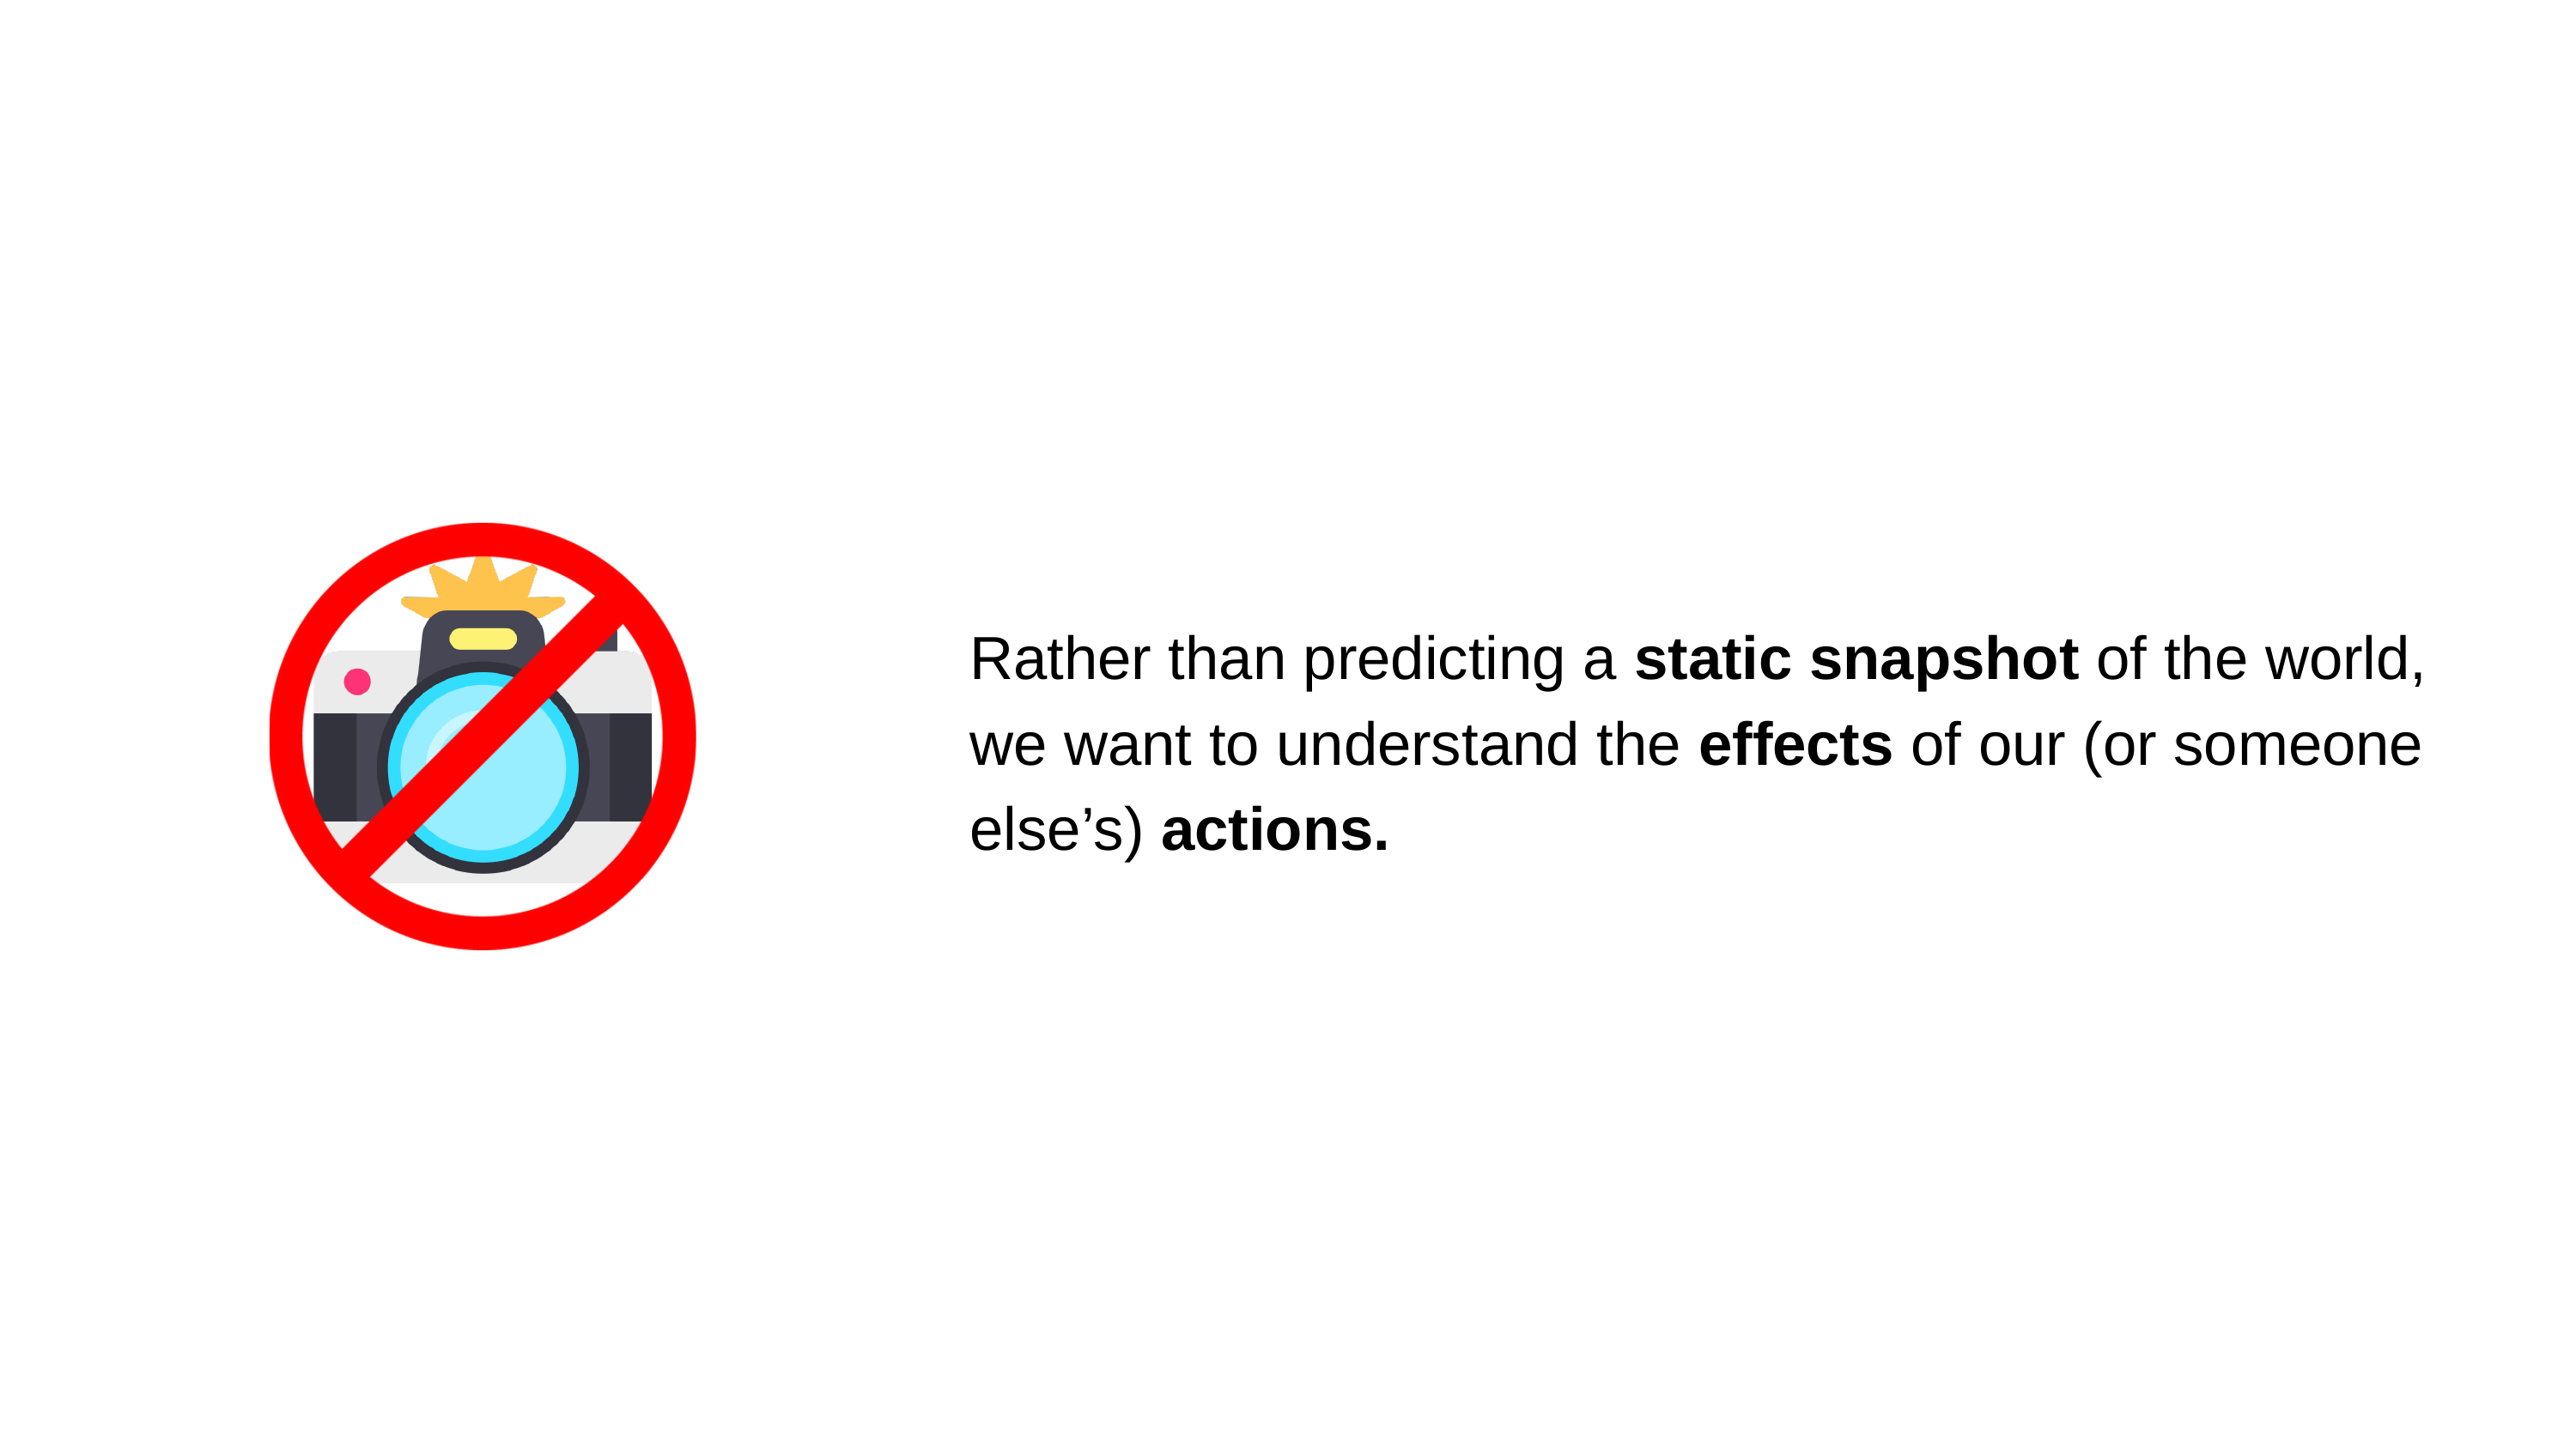

Rather than predicting a static snapshot of the world, we want to understand the effects of our (or someone else’s) actions.